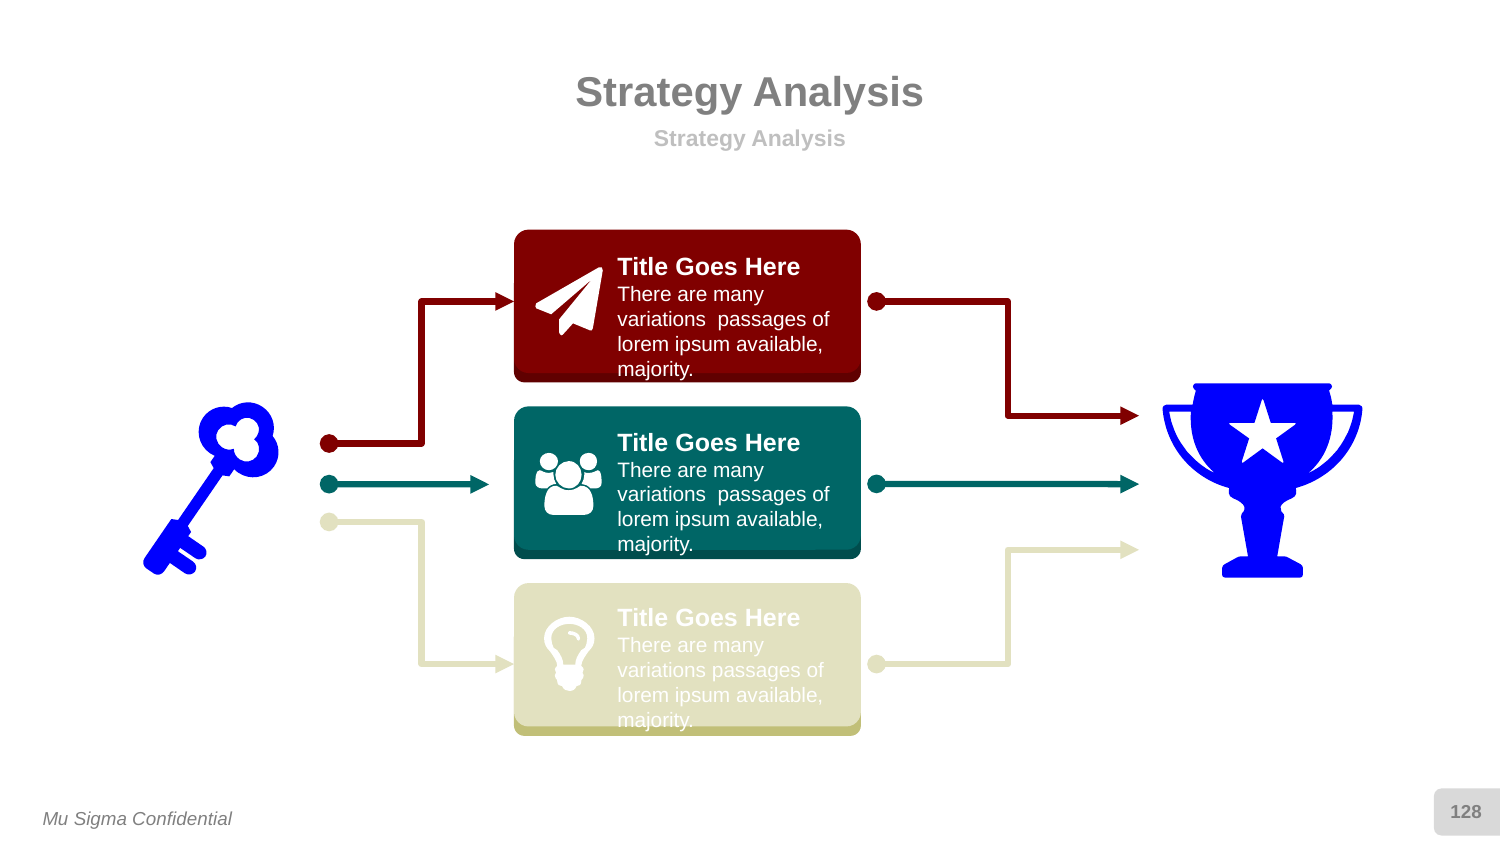

# Strategy Analysis
Strategy Analysis

Title Goes Here
There are many variations  passages of lorem ipsum available, majority.

Title Goes Here
There are many variations  passages of lorem ipsum available, majority.

Title Goes Here
There are many variations passages of lorem ipsum available, majority.

128